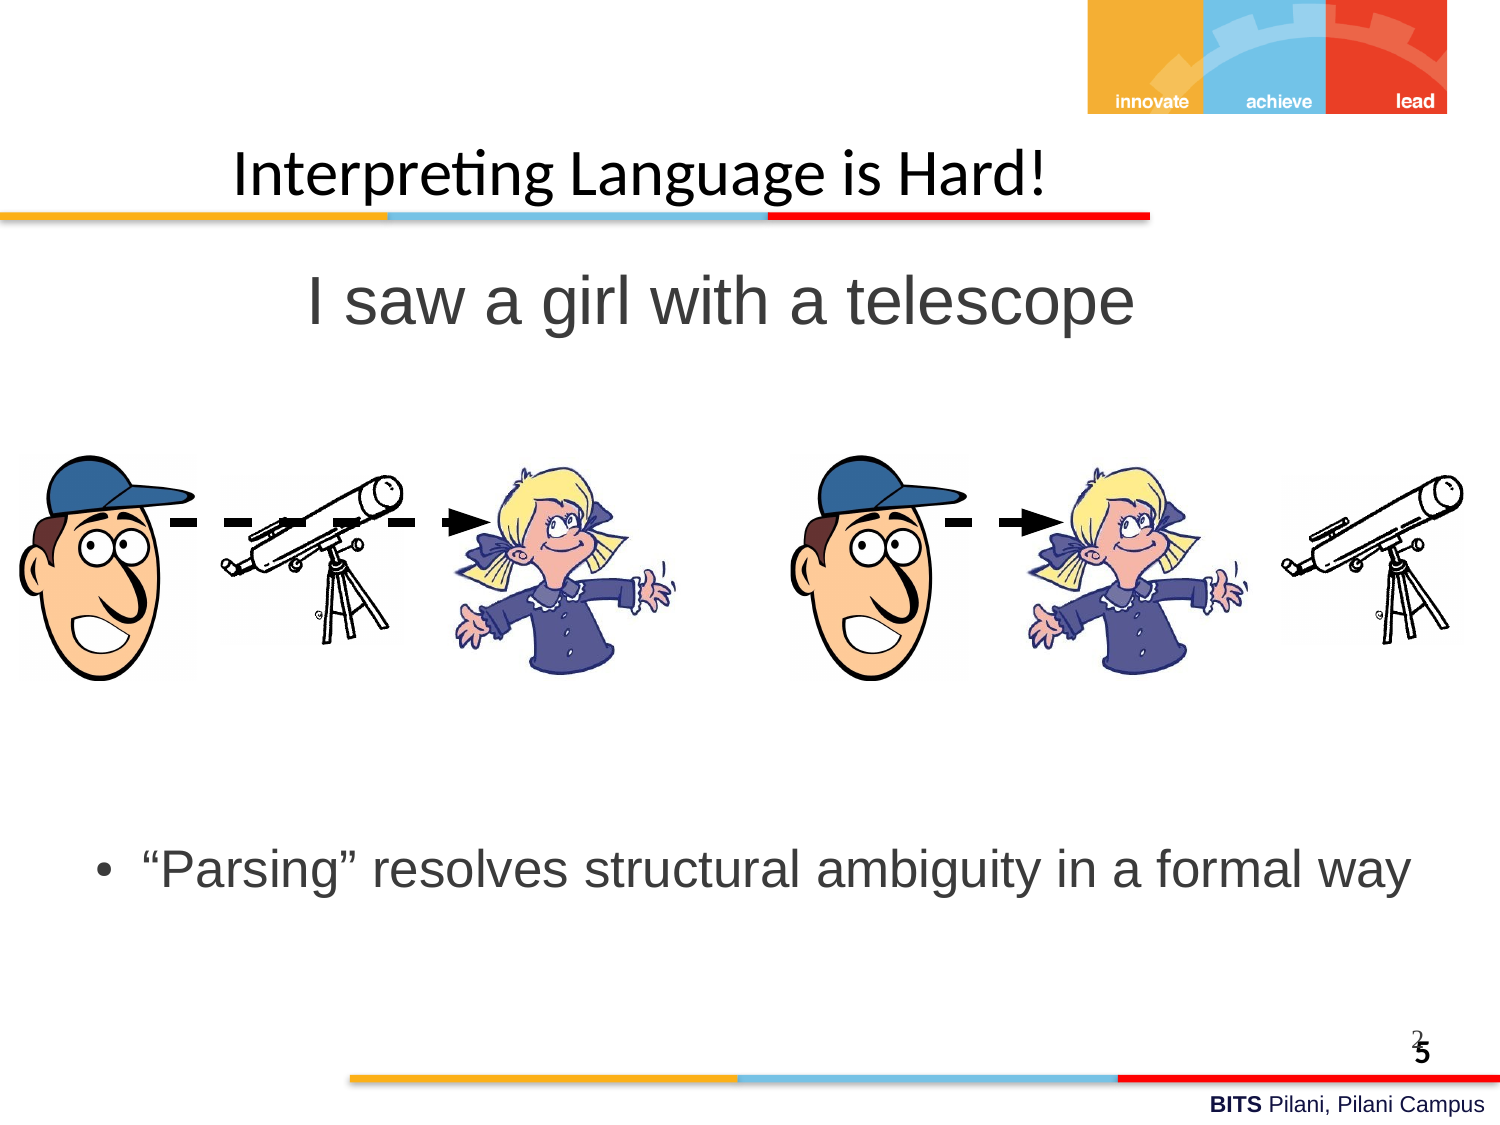

# Interpreting Language is Hard!
I saw a girl with a telescope

“Parsing” resolves structural ambiguity in a formal way
●
2

5